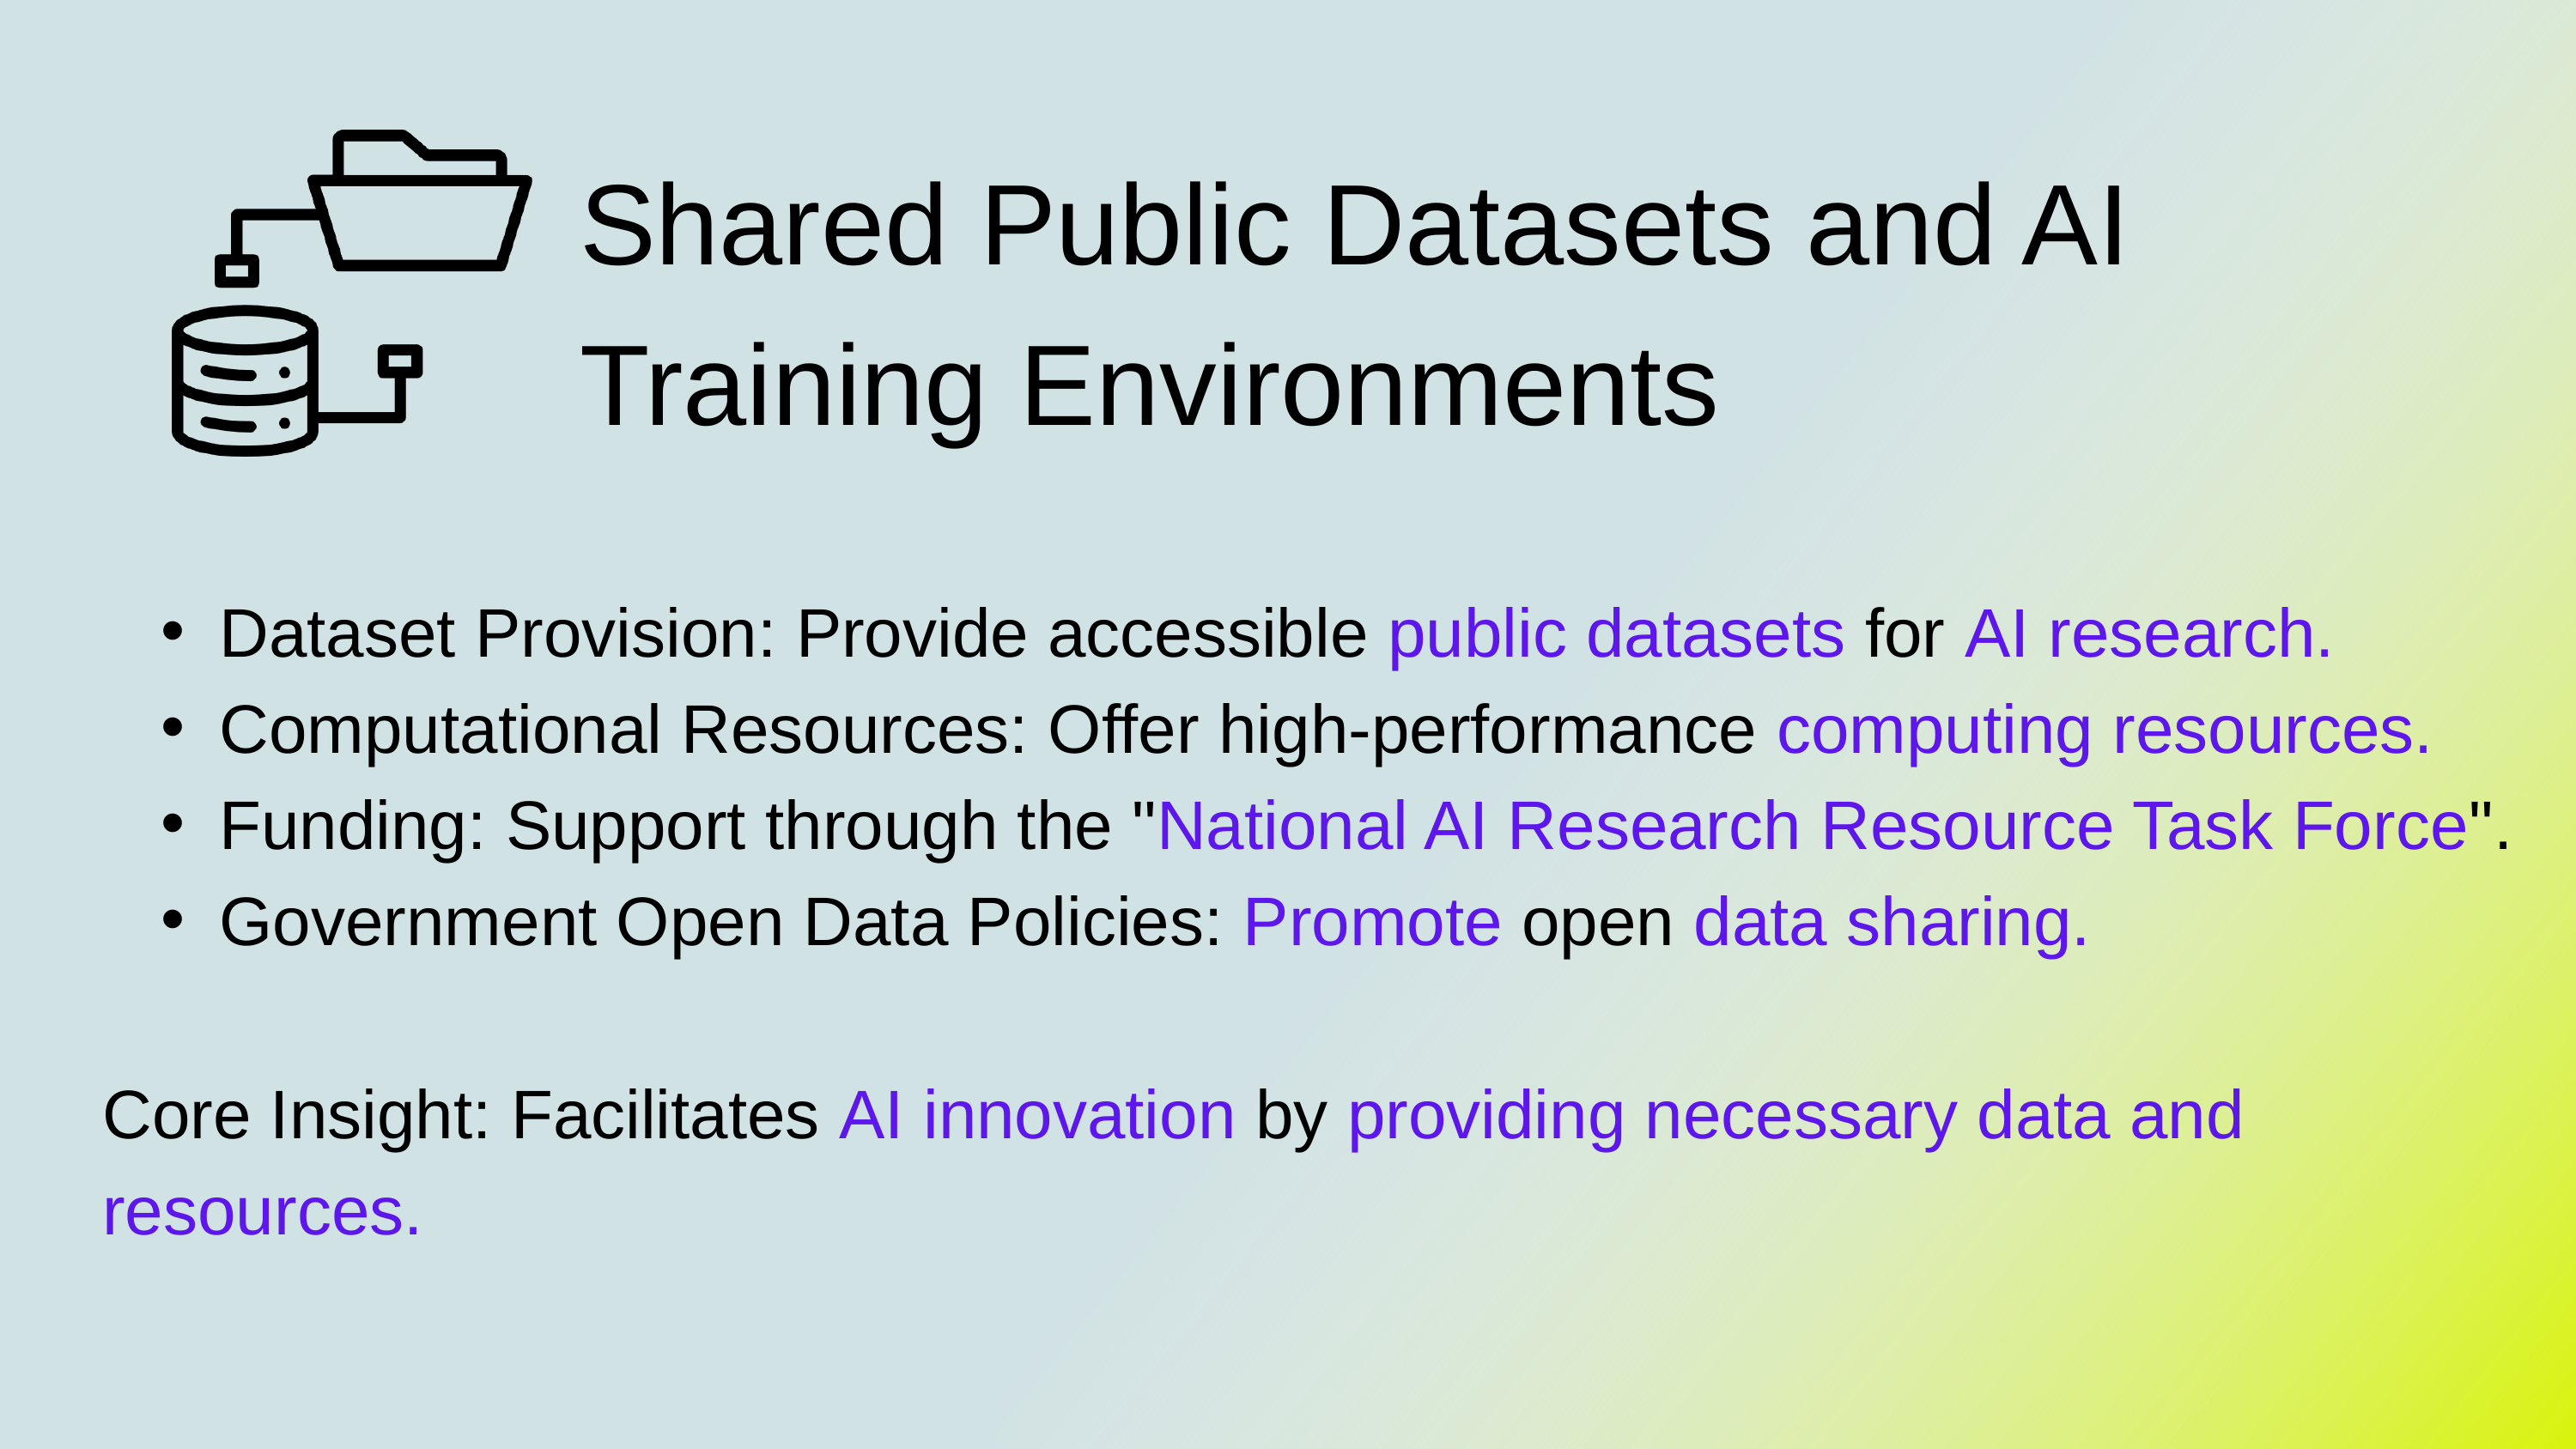

Shared Public Datasets and AI Training Environments

Dataset Provision: Provide accessible public datasets for AI research.
Computational Resources: Offer high-performance computing resources.
Funding: Support through the "National AI Research Resource Task Force".
Government Open Data Policies: Promote open data sharing.

Core Insight: Facilitates AI innovation by providing necessary data and resources.